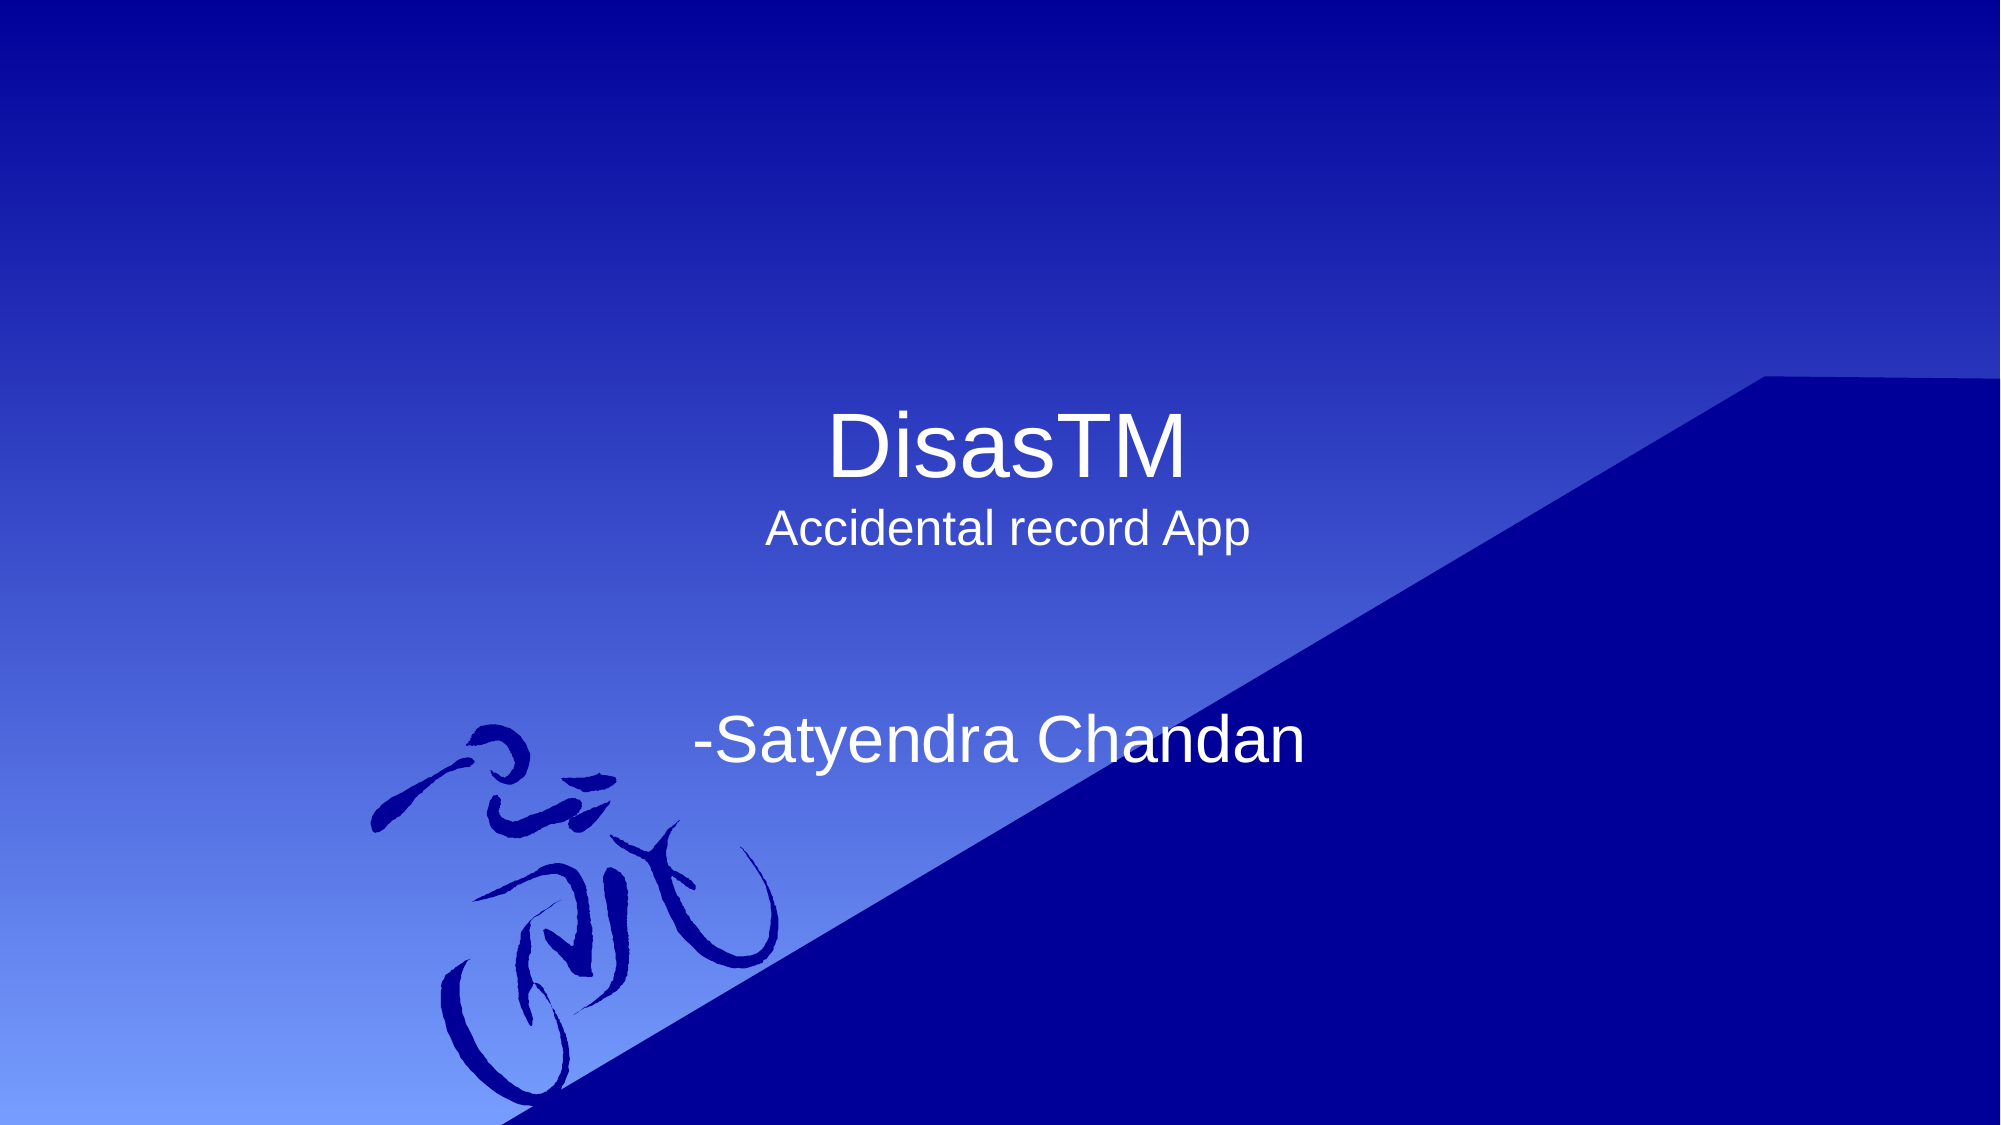

# DisasTM Accidental record App
-Satyendra Chandan